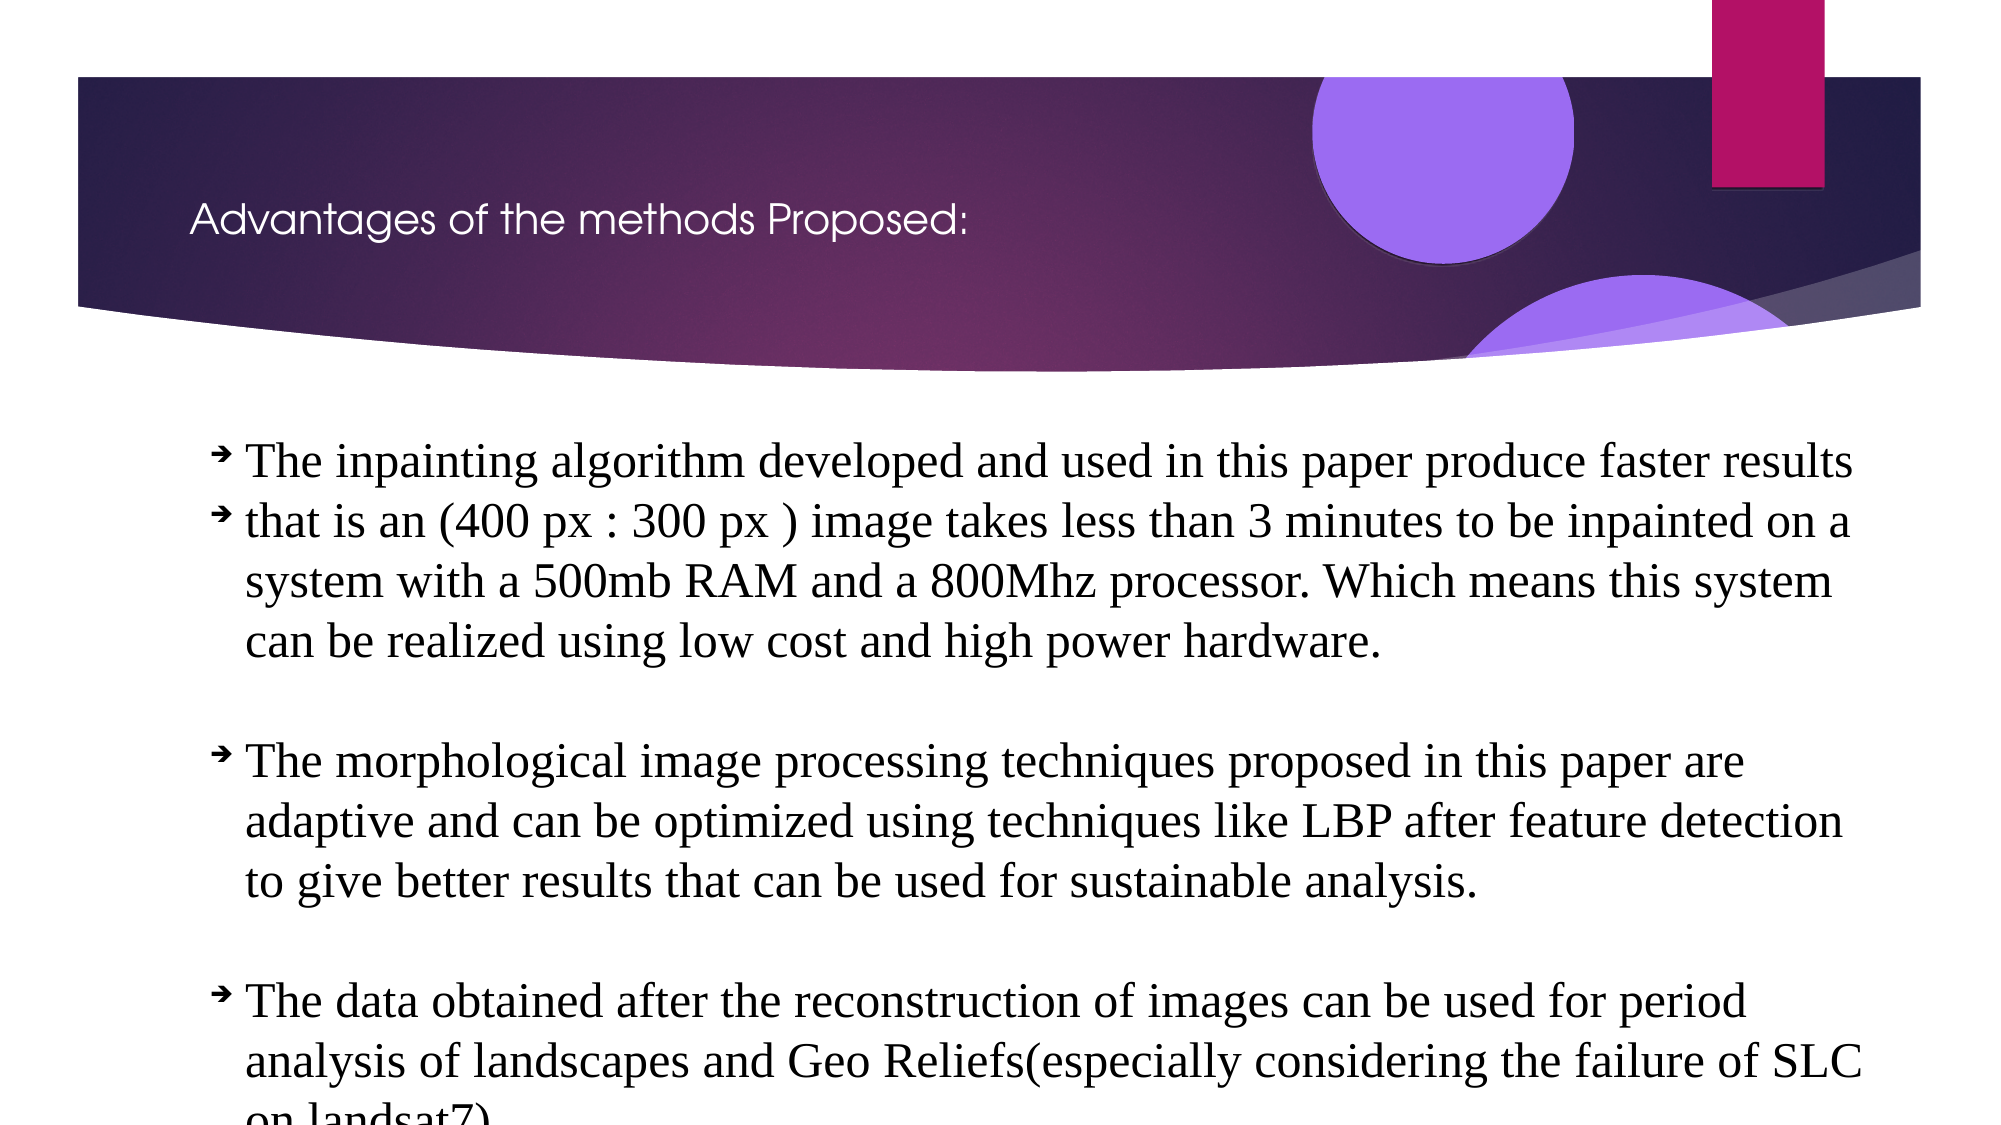

Advantages of the methods Proposed:

The inpainting algorithm developed and used in this paper produce faster results
that is an (400 px : 300 px ) image takes less than 3 minutes to be inpainted on a system with a 500mb RAM and a 800Mhz processor. Which means this system can be realized using low cost and high power hardware.

The morphological image processing techniques proposed in this paper are adaptive and can be optimized using techniques like LBP after feature detection to give better results that can be used for sustainable analysis.

The data obtained after the reconstruction of images can be used for period analysis of landscapes and Geo Reliefs(especially considering the failure of SLC on landsat7)